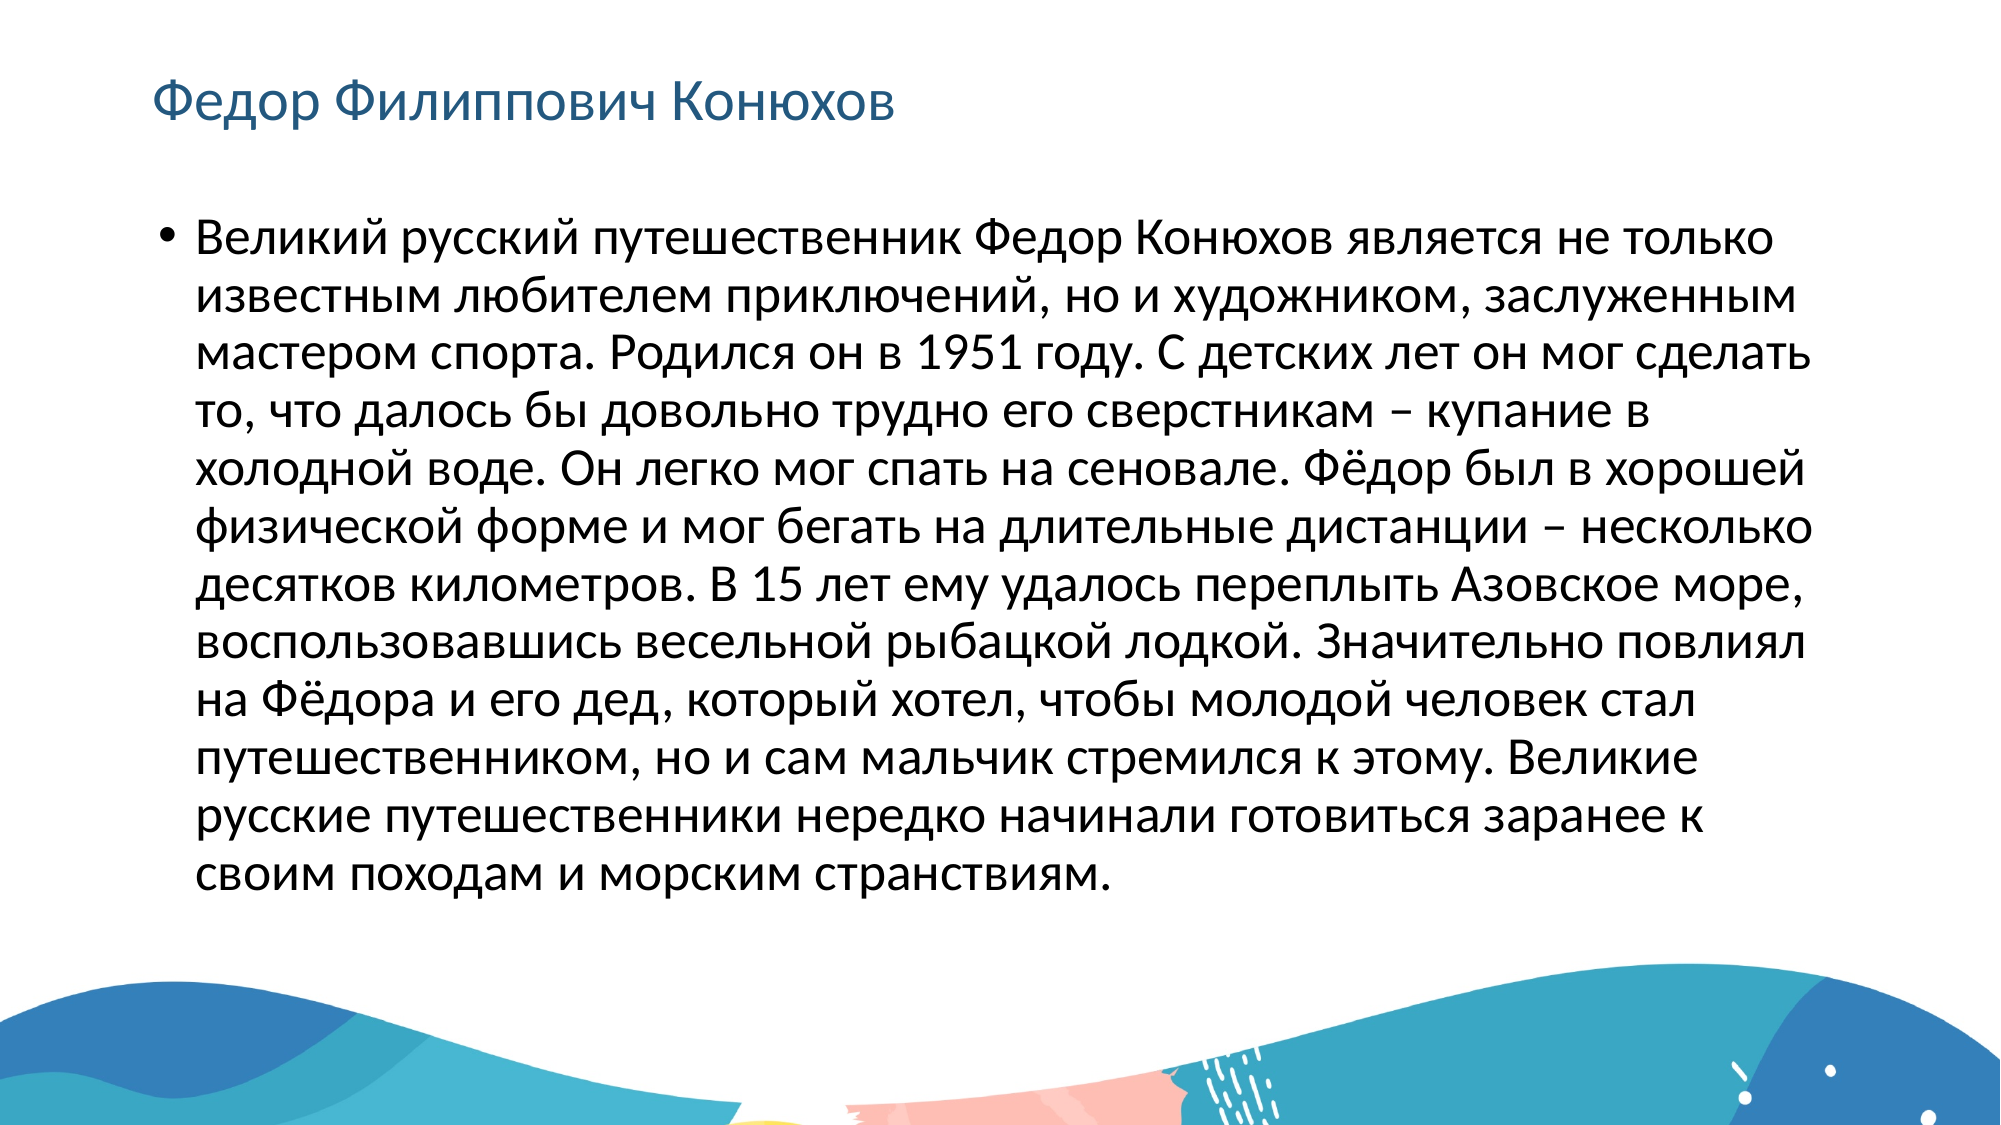

# Федор Филиппович Конюхов
Великий русский путешественник Федор Конюхов является не только известным любителем приключений, но и художником, заслуженным мастером спорта. Родился он в 1951 году. С детских лет он мог сделать то, что далось бы довольно трудно его сверстникам – купание в холодной воде. Он легко мог спать на сеновале. Фёдор был в хорошей физической форме и мог бегать на длительные дистанции – несколько десятков километров. В 15 лет ему удалось переплыть Азовское море, воспользовавшись весельной рыбацкой лодкой. Значительно повлиял на Фёдора и его дед, который хотел, чтобы молодой человек стал путешественником, но и сам мальчик стремился к этому. Великие русские путешественники нередко начинали готовиться заранее к своим походам и морским странствиям.